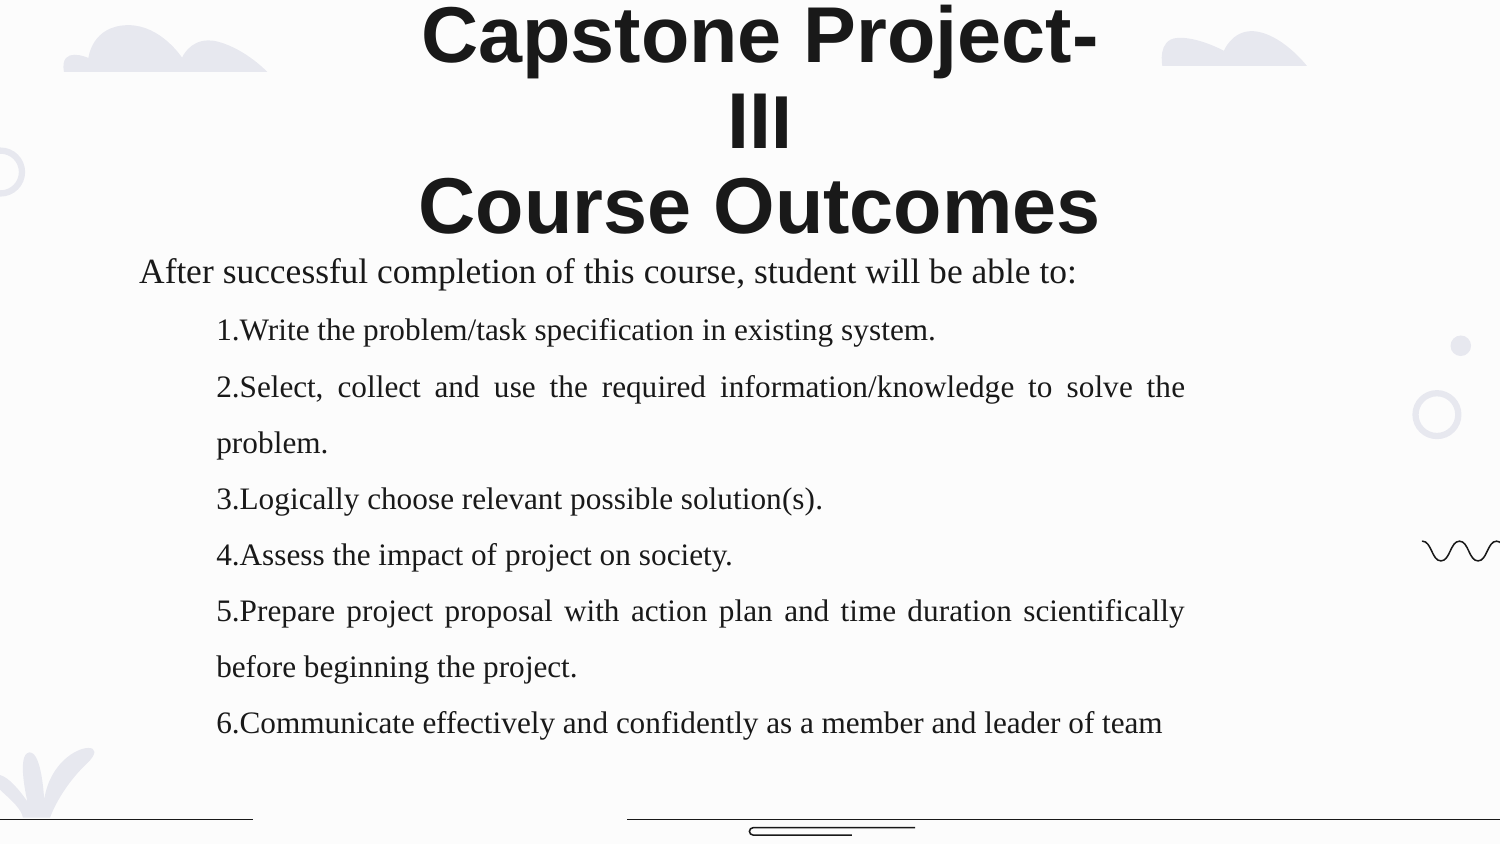

# Capstone Project-III
Course Outcomes
After successful completion of this course, student will be able to:
1.Write the problem/task specification in existing system.
2.Select, collect and use the required information/knowledge to solve the problem.
3.Logically choose relevant possible solution(s).
4.Assess the impact of project on society.
5.Prepare project proposal with action plan and time duration scientifically before beginning the project.
6.Communicate effectively and confidently as a member and leader of team